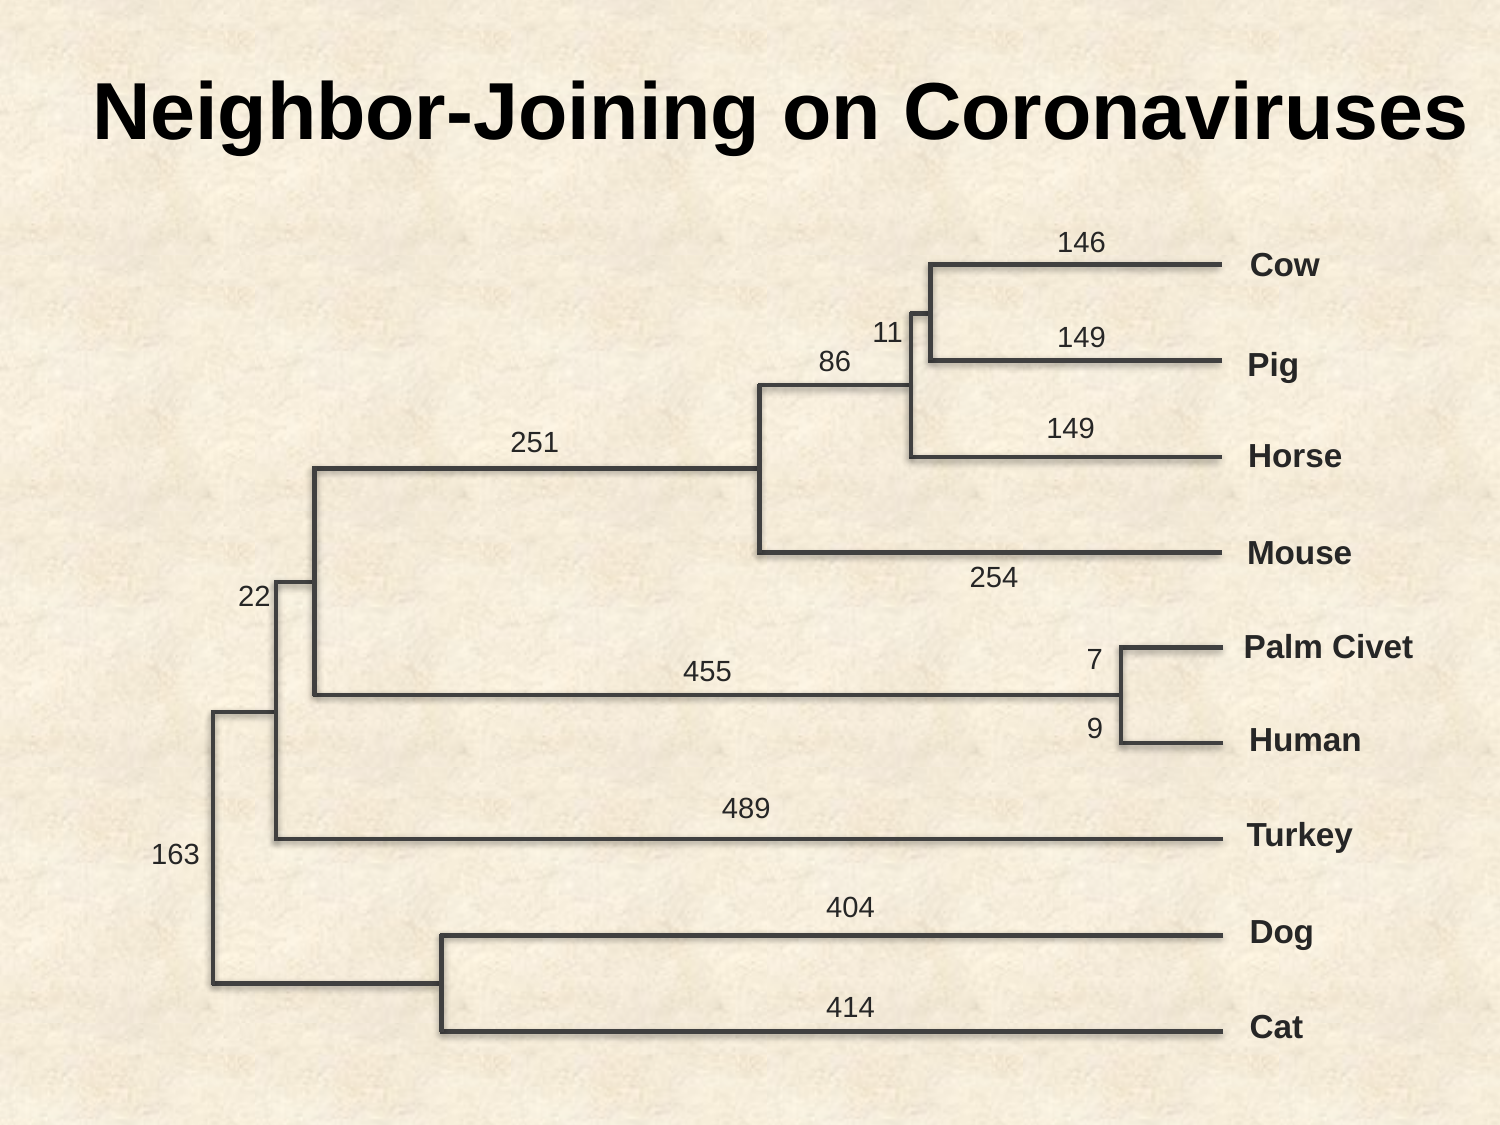

Neighbor-Joining on Coronaviruses
146
Cow
11
149
86
Pig
149
251
Horse
Mouse
254
22
Palm Civet
7
455
9
Human
489
Turkey
163
404
Dog
414
Cat